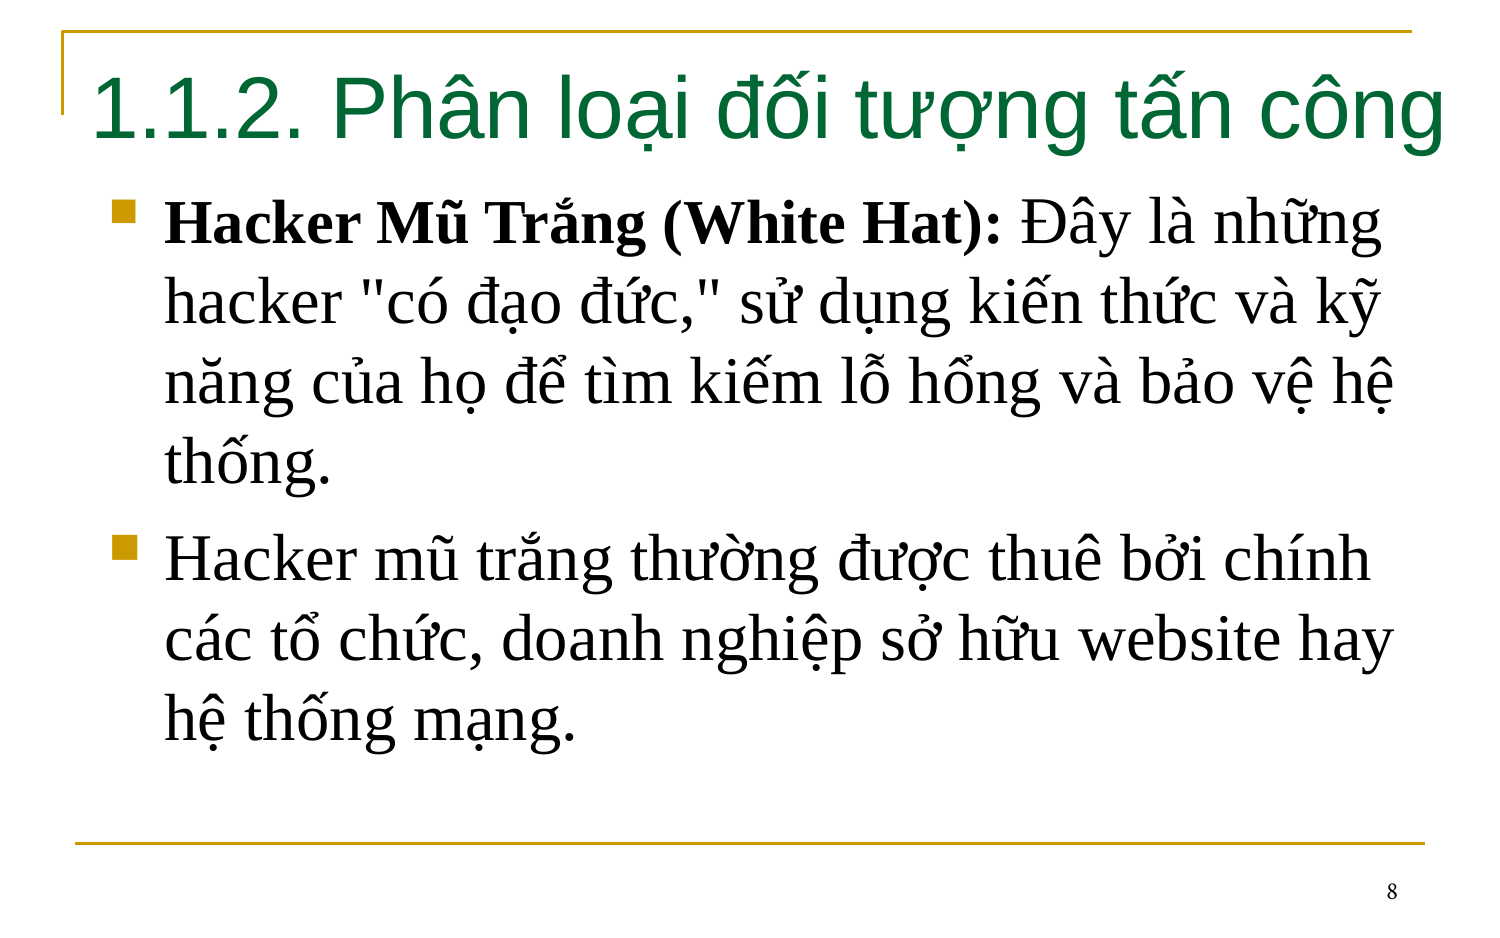

# 1.1.2. Phân loại đối tượng tấn công
Hacker Mũ Trắng (White Hat): Đây là những hacker "có đạo đức," sử dụng kiến thức và kỹ năng của họ để tìm kiếm lỗ hổng và bảo vệ hệ thống.
Hacker mũ trắng thường được thuê bởi chính các tổ chức, doanh nghiệp sở hữu website hay hệ thống mạng.

8